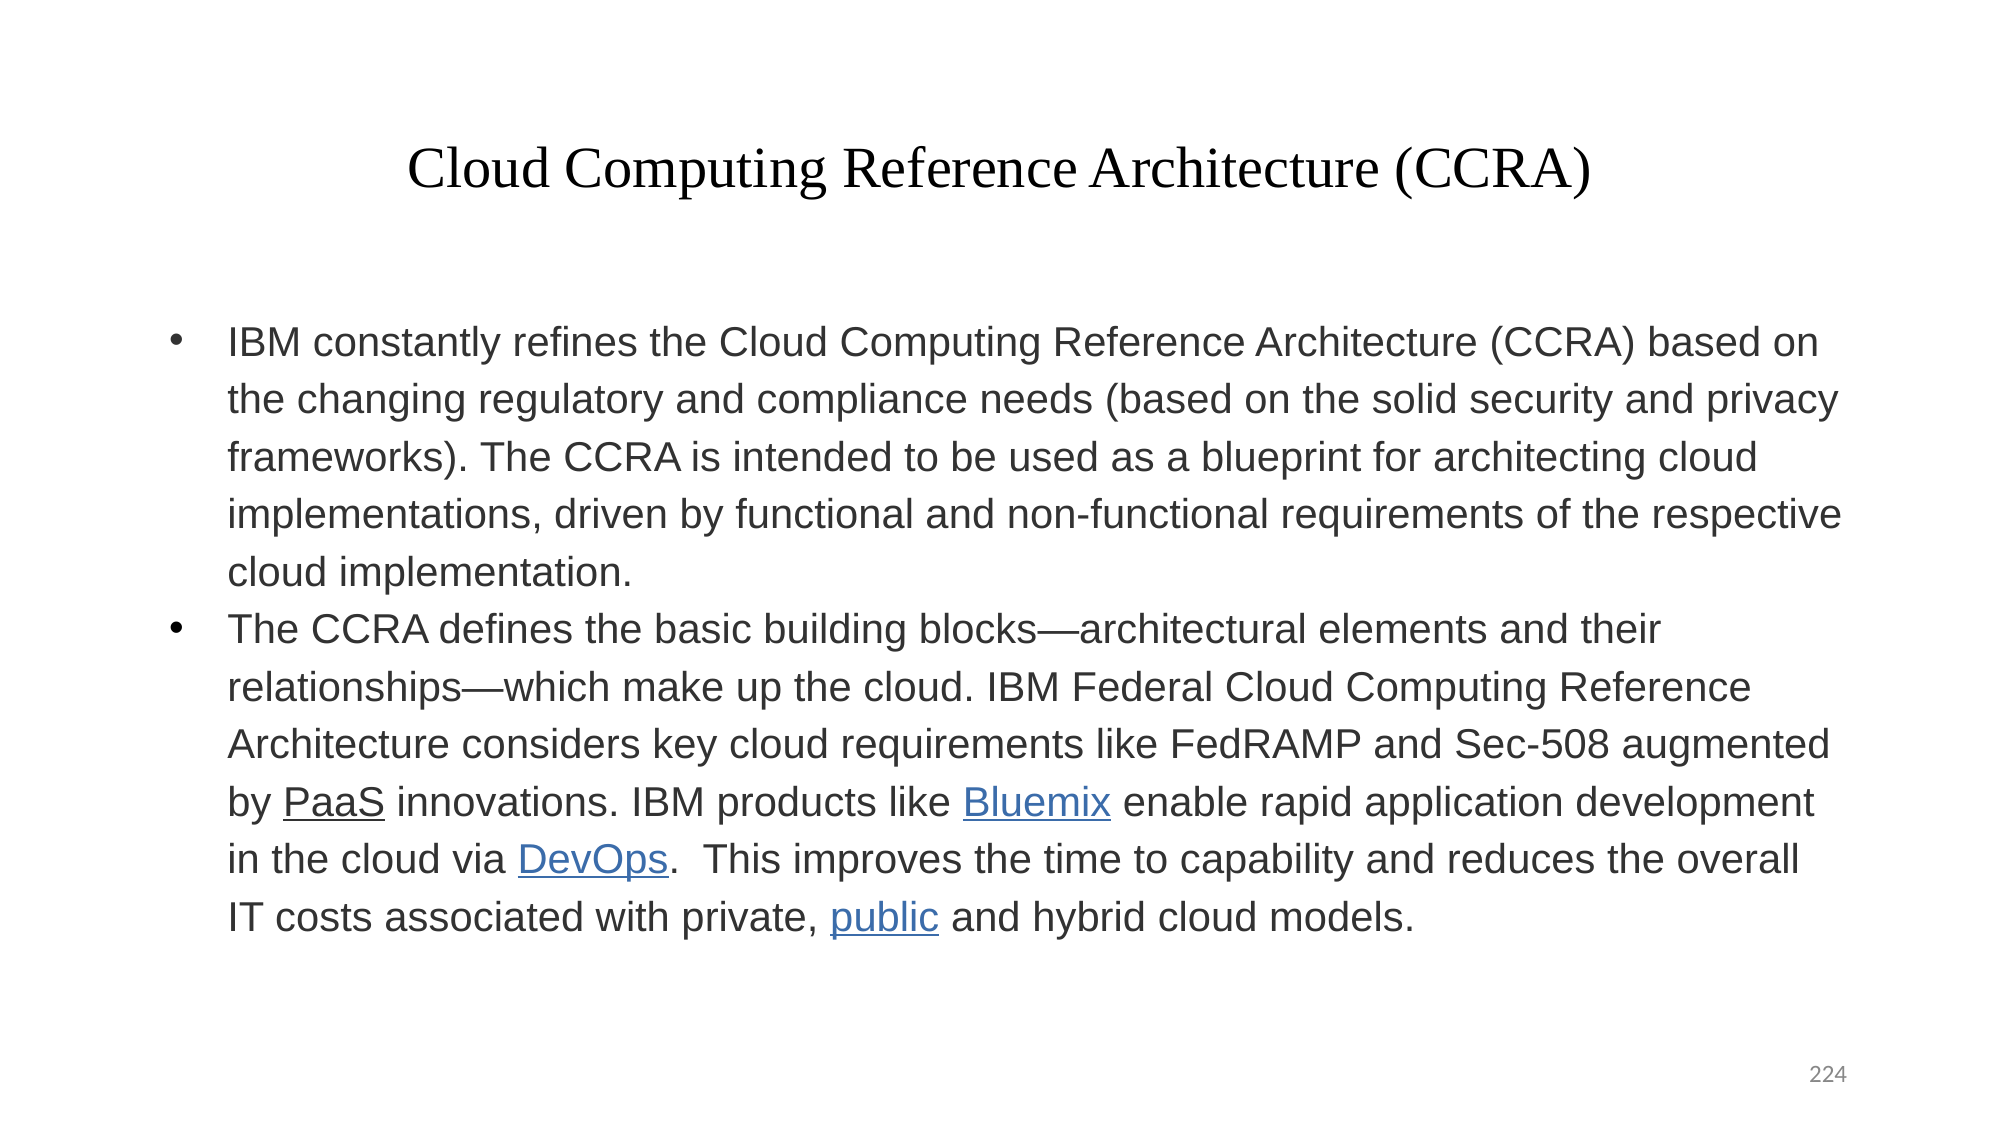

# Cloud Computing Reference Architecture (CCRA)
IBM constantly refines the Cloud Computing Reference Architecture (CCRA) based on the changing regulatory and compliance needs (based on the solid security and privacy frameworks). The CCRA is intended to be used as a blueprint for architecting cloud implementations, driven by functional and non-functional requirements of the respective cloud implementation.
The CCRA defines the basic building blocks—architectural elements and their relationships—which make up the cloud. IBM Federal Cloud Computing Reference Architecture considers key cloud requirements like FedRAMP and Sec-508 augmented by PaaS innovations. IBM products like Bluemix enable rapid application development in the cloud via DevOps.  This improves the time to capability and reduces the overall IT costs associated with private, public and hybrid cloud models.

224